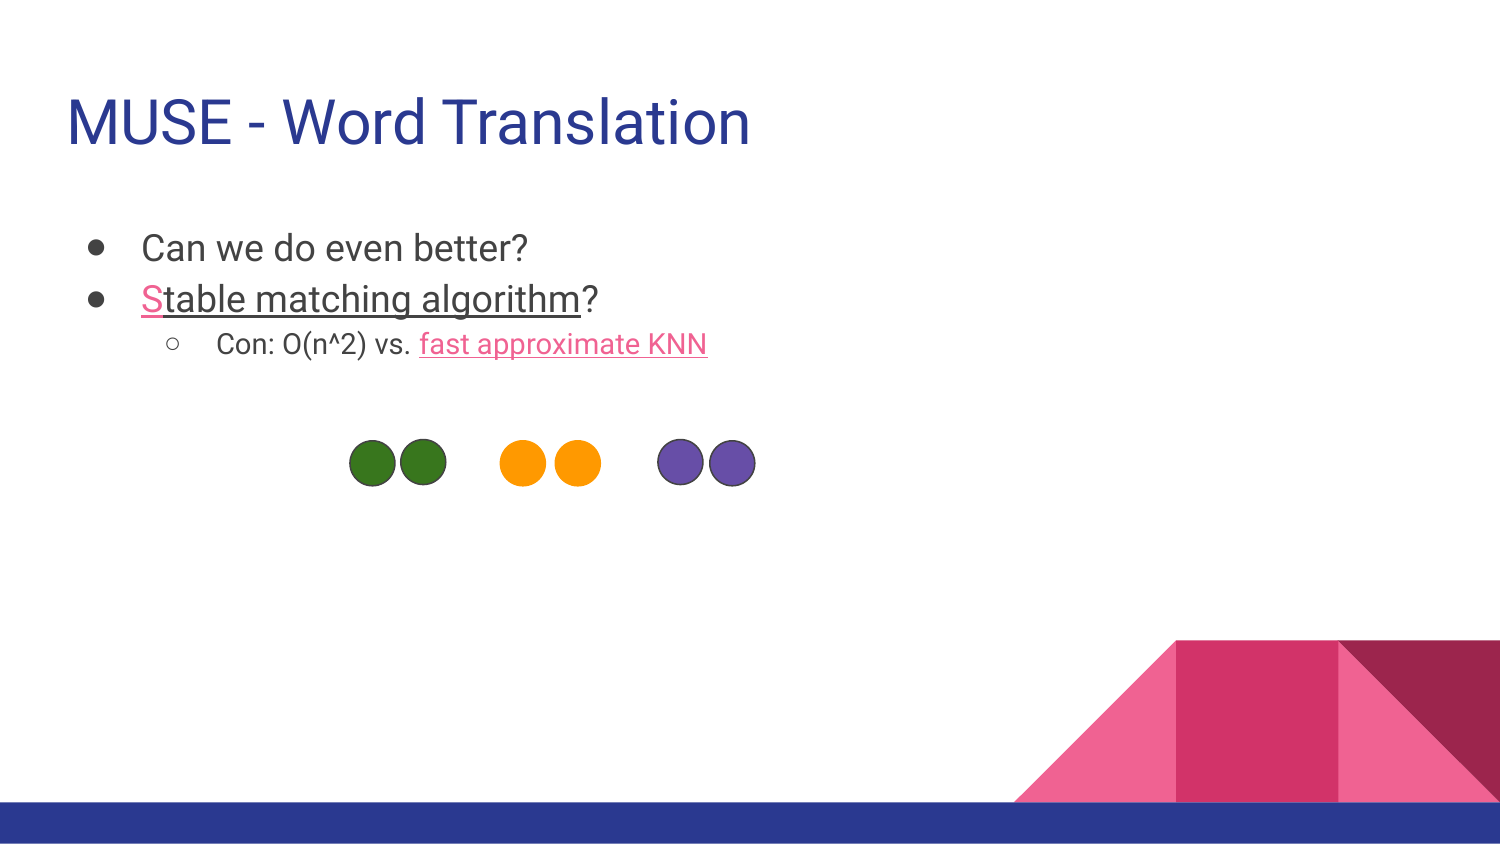

# MUSE - Word Translation
Can we do even better?
Stable matching algorithm?
Con: O(n^2) vs. fast approximate KNN